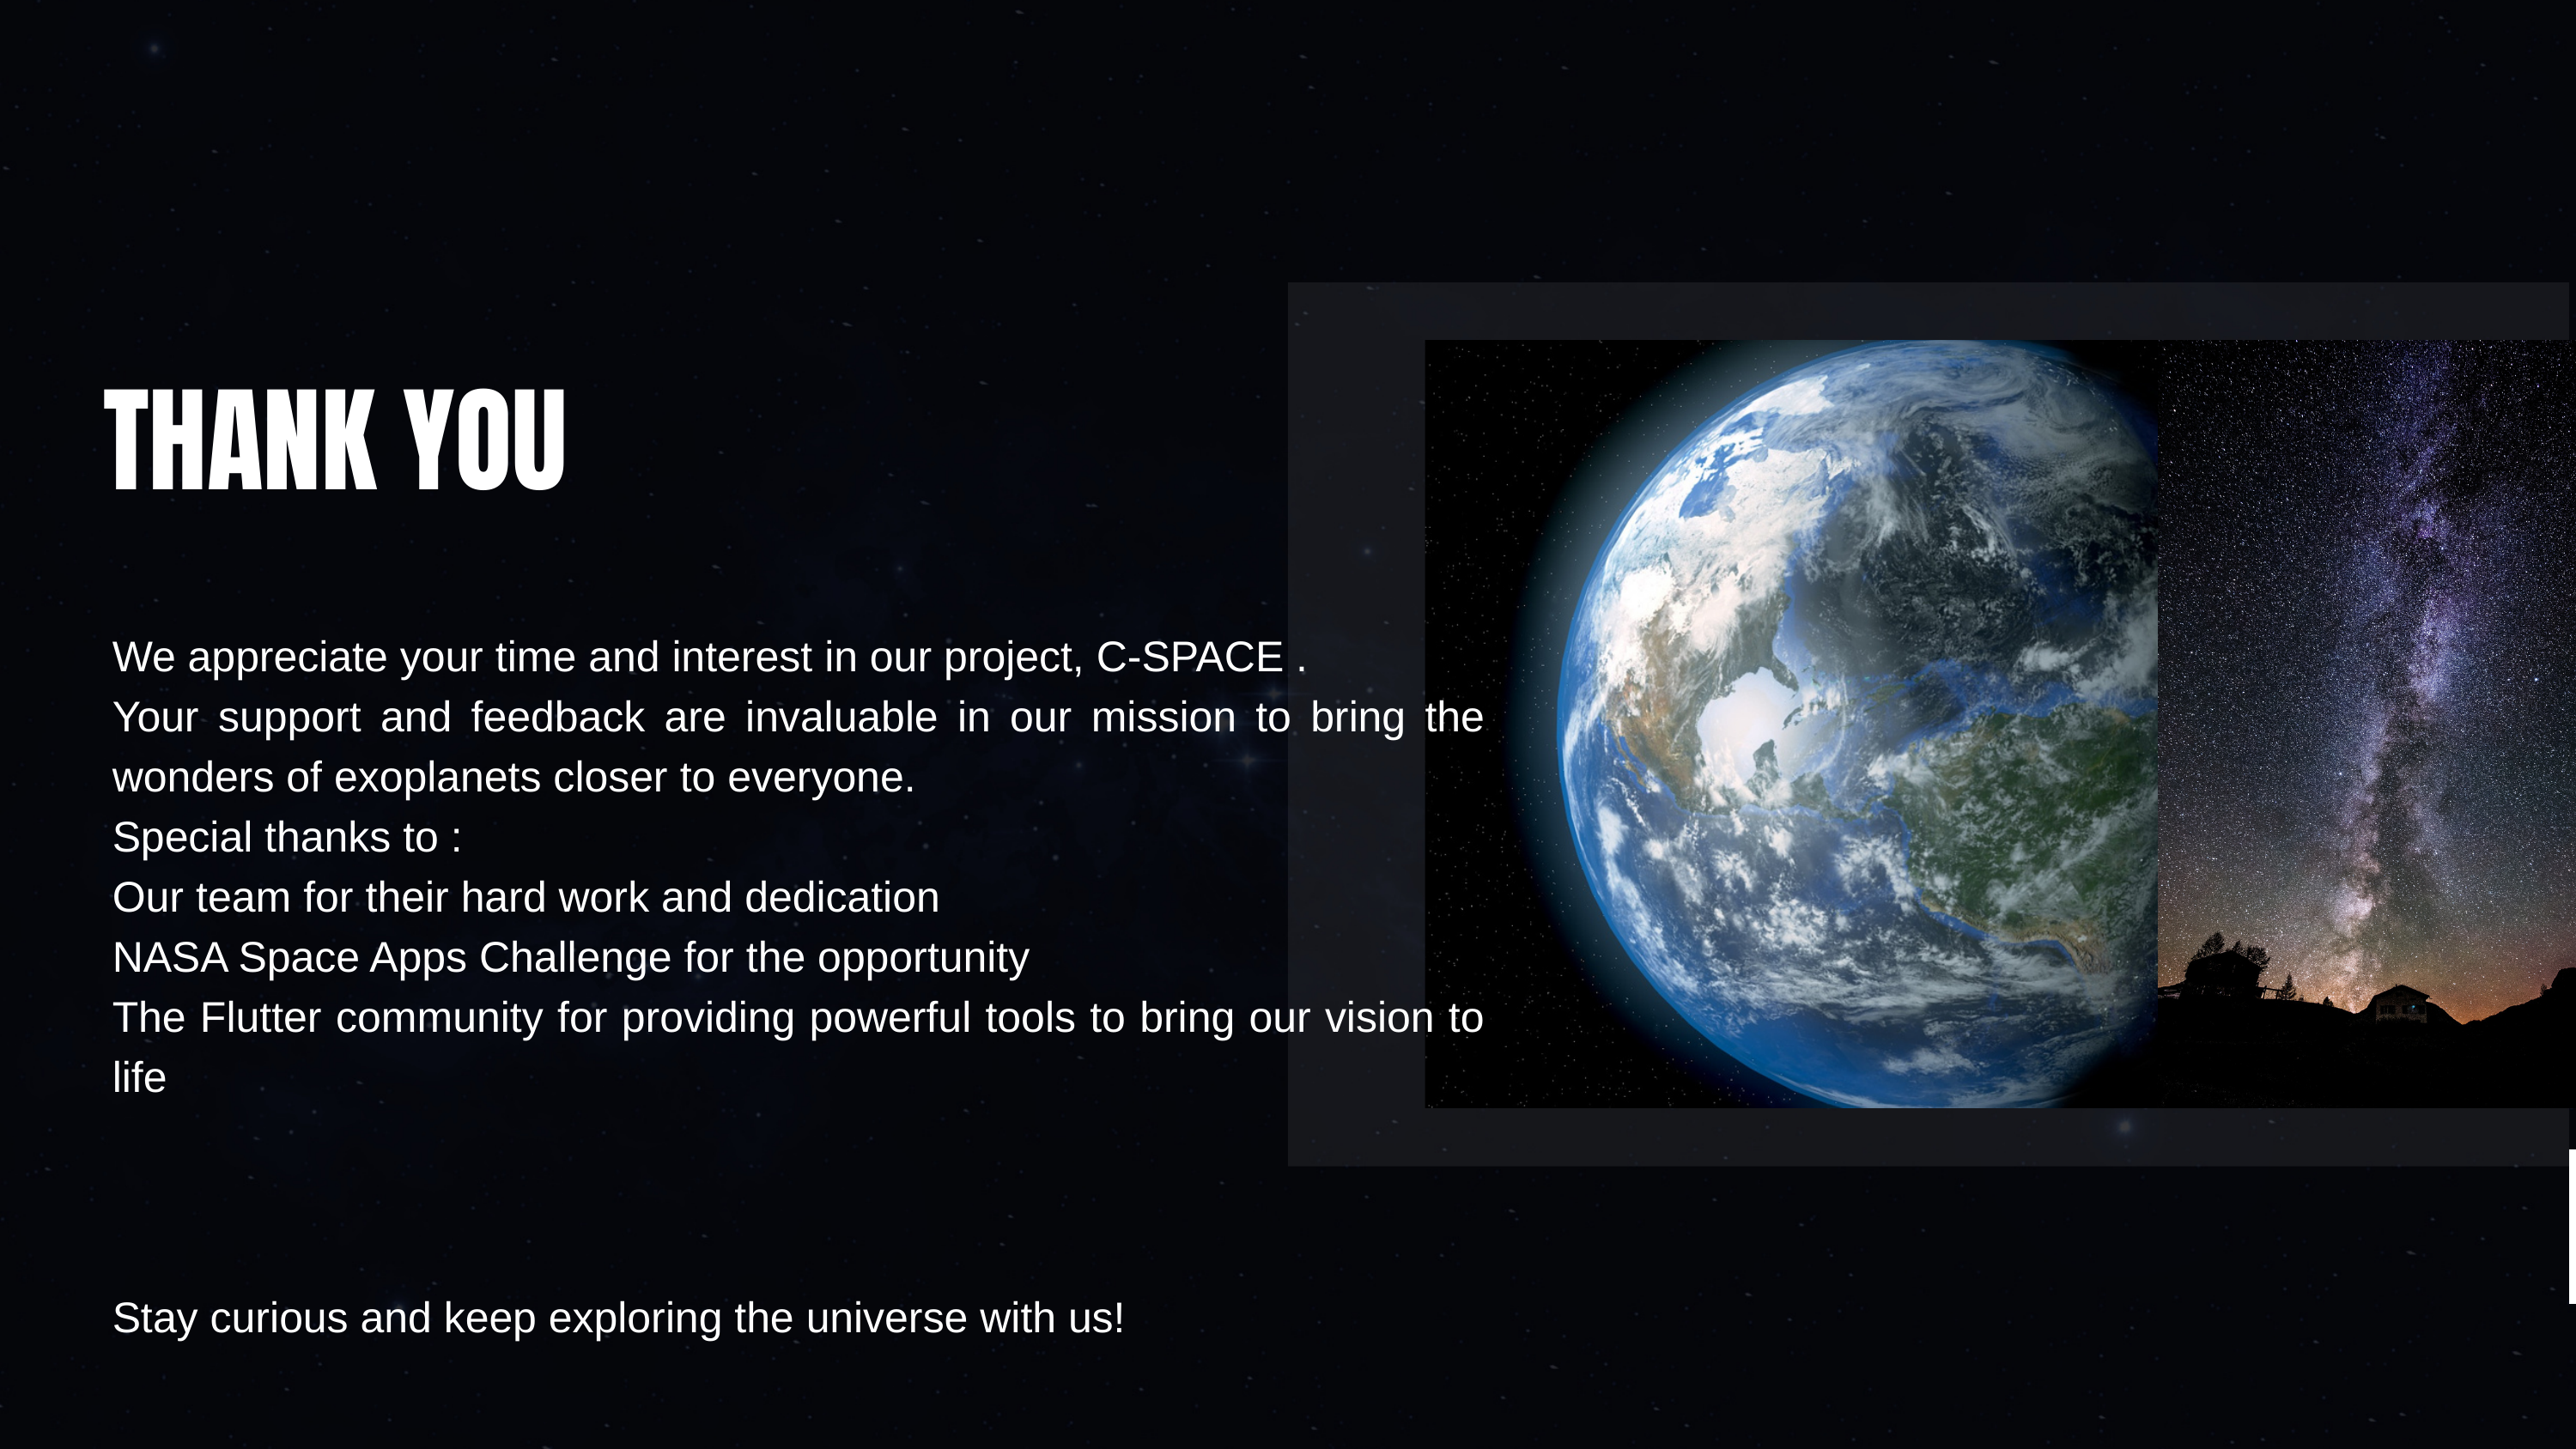

THANK YOU
We appreciate your time and interest in our project, C-SPACE .
Your support and feedback are invaluable in our mission to bring the wonders of exoplanets closer to everyone.
Special thanks to :
Our team for their hard work and dedication
NASA Space Apps Challenge for the opportunity
The Flutter community for providing powerful tools to bring our vision to life

Stay curious and keep exploring the universe with us!